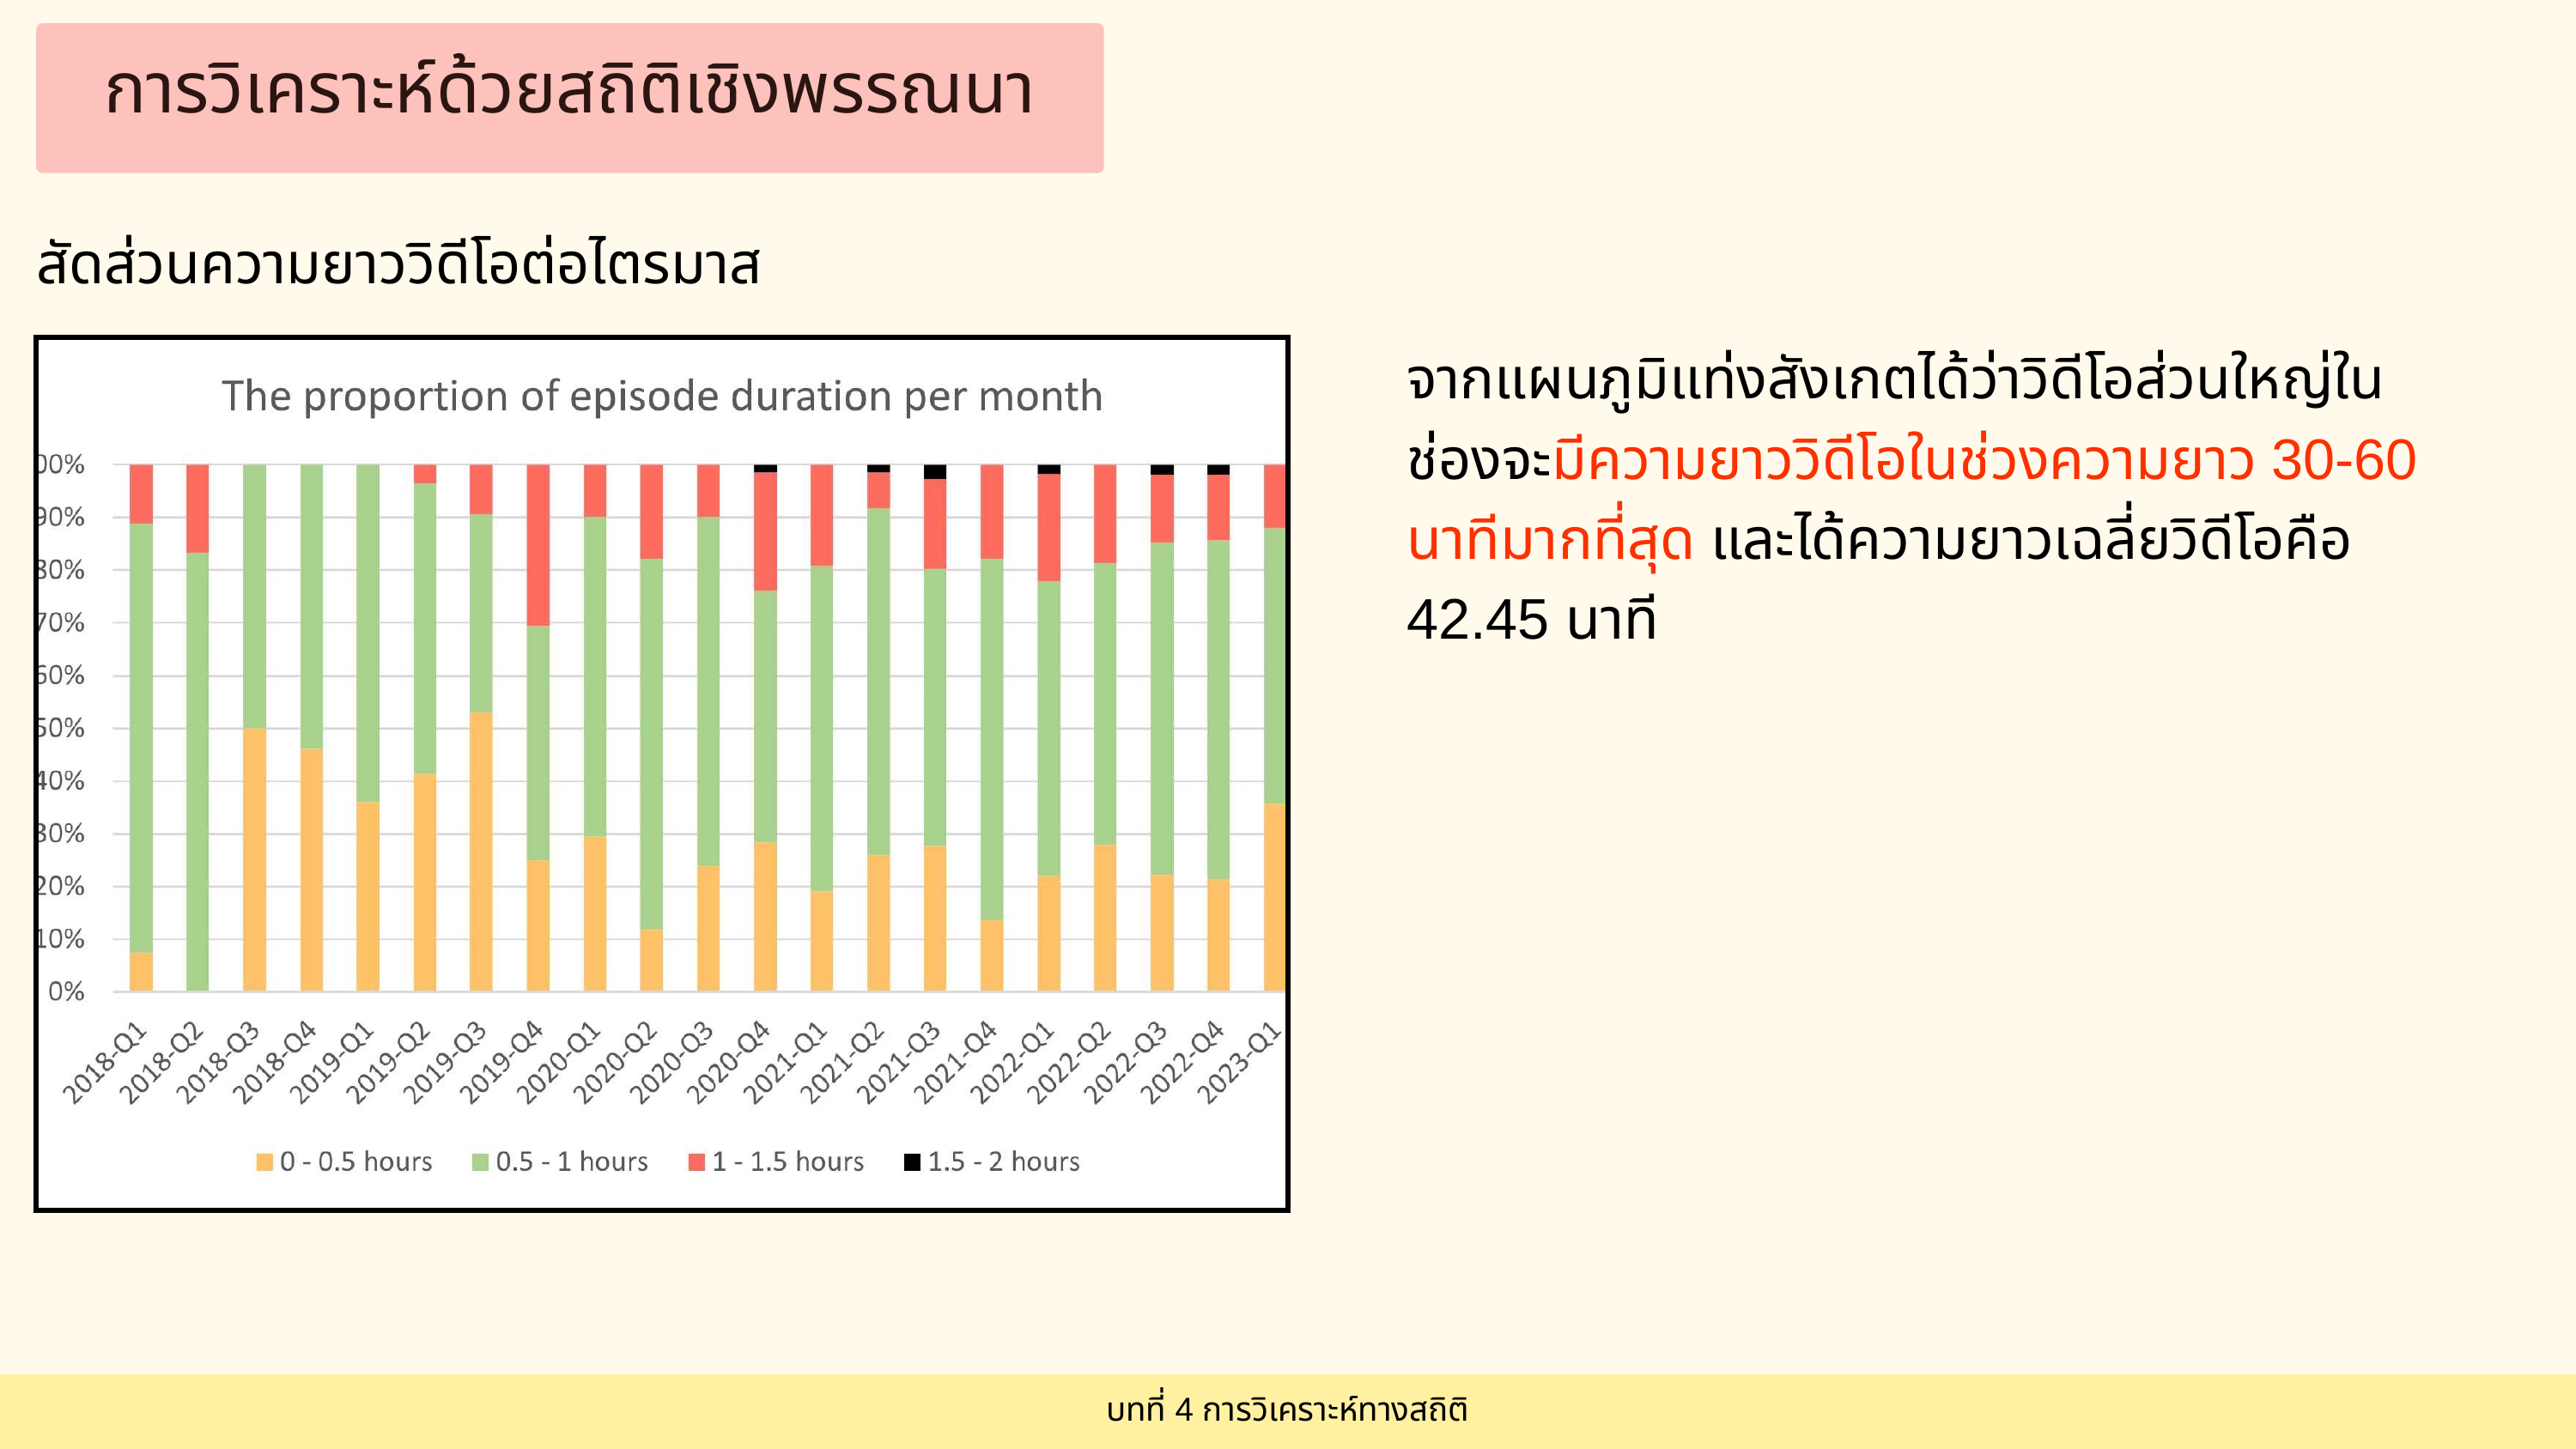

การวิเคราะห์ด้วยสถิติเชิงพรรณนา
สัดส่วนความยาววิดีโอต่อไตรมาส
จากแผนภูมิแท่งสังเกตได้ว่าวิดีโอส่วนใหญ่ในช่องจะมีความยาววิดีโอในช่วงความยาว 30-60 นาทีมากที่สุด และได้ความยาวเฉลี่ยวิดีโอคือ 42.45 นาที

บทที่ 4 การวิเคราะห์ทางสถิติ